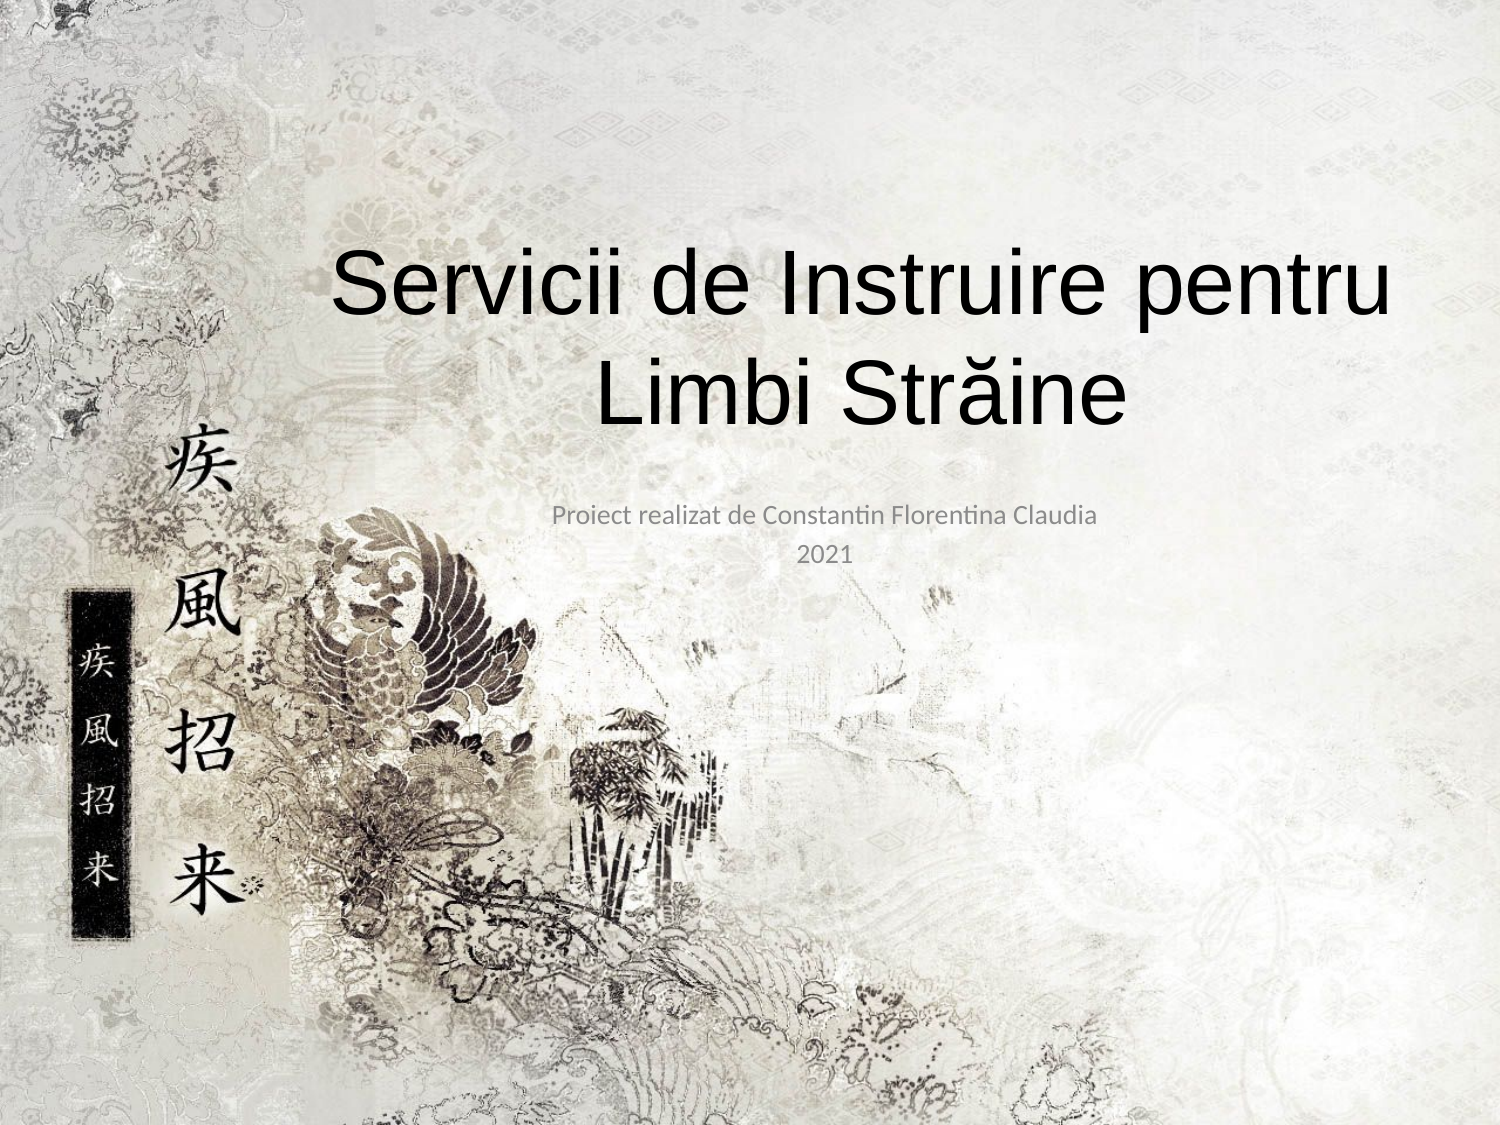

# Servicii de Instruire pentru Limbi Străine

Proiect realizat de Constantin Florentina Claudia
2021